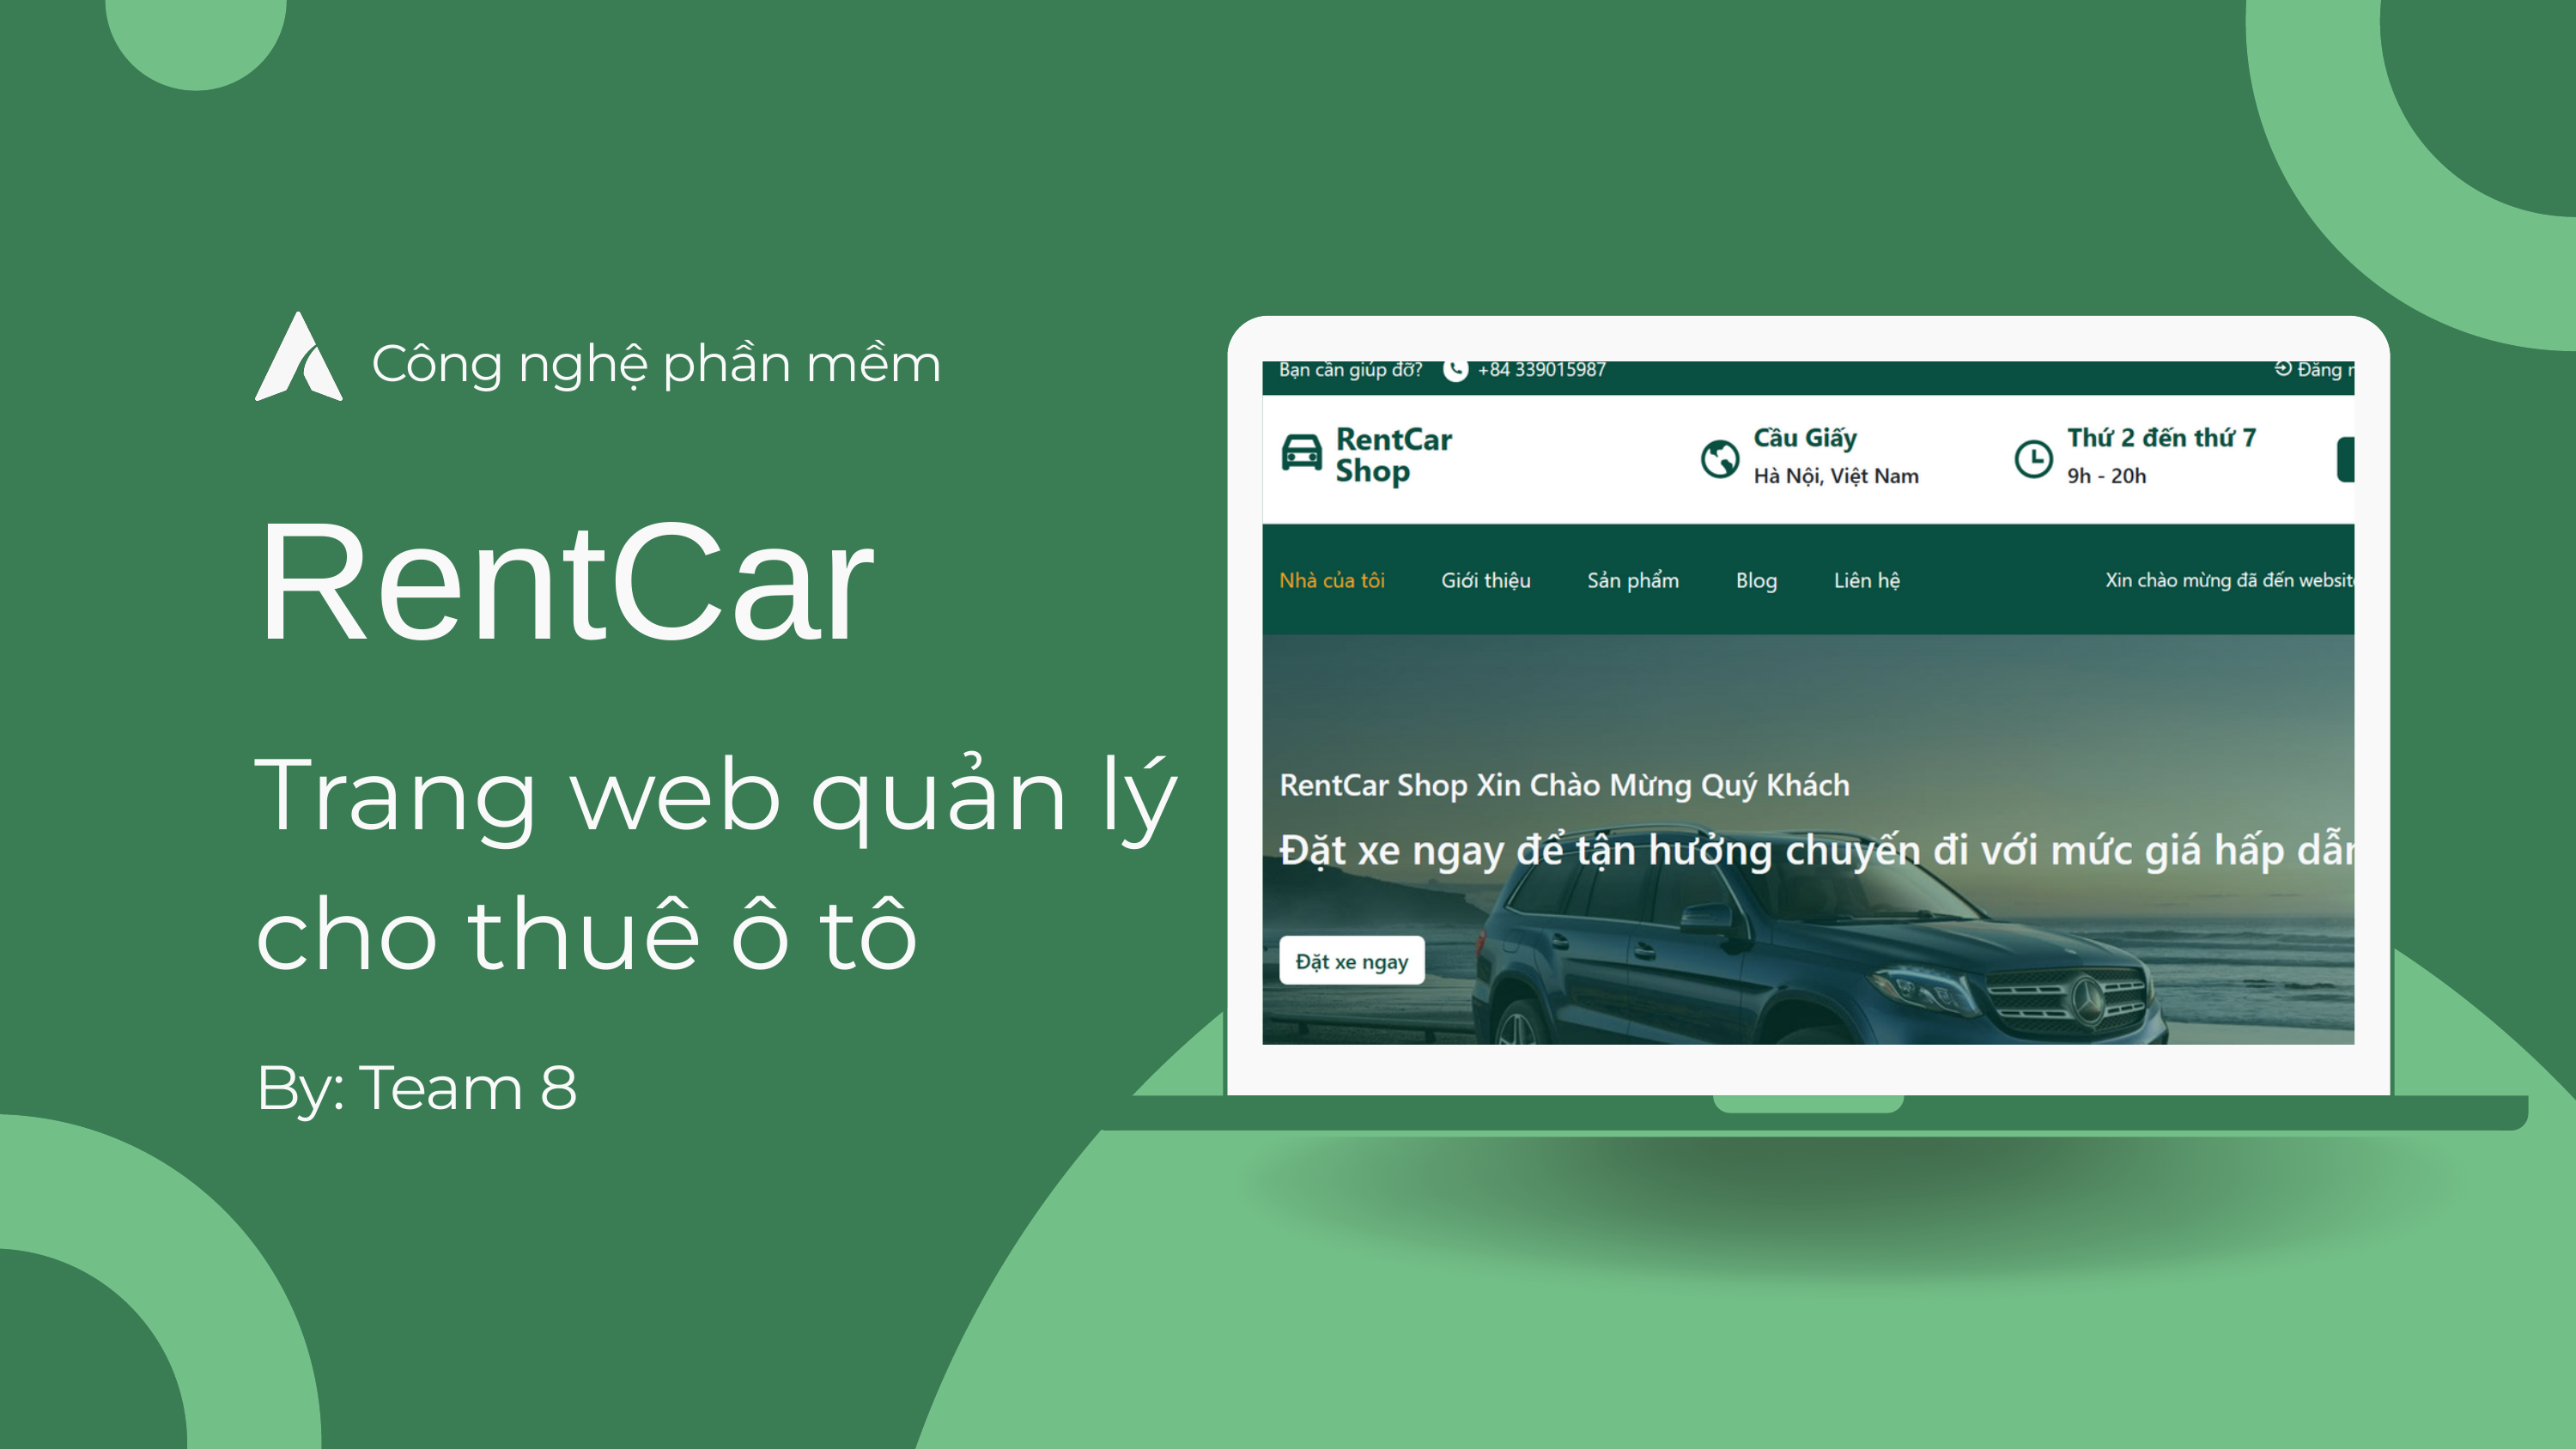

Công nghệ phần mềm

RentCar
Trang web quản lý cho thuê ô tô

By: Team 8